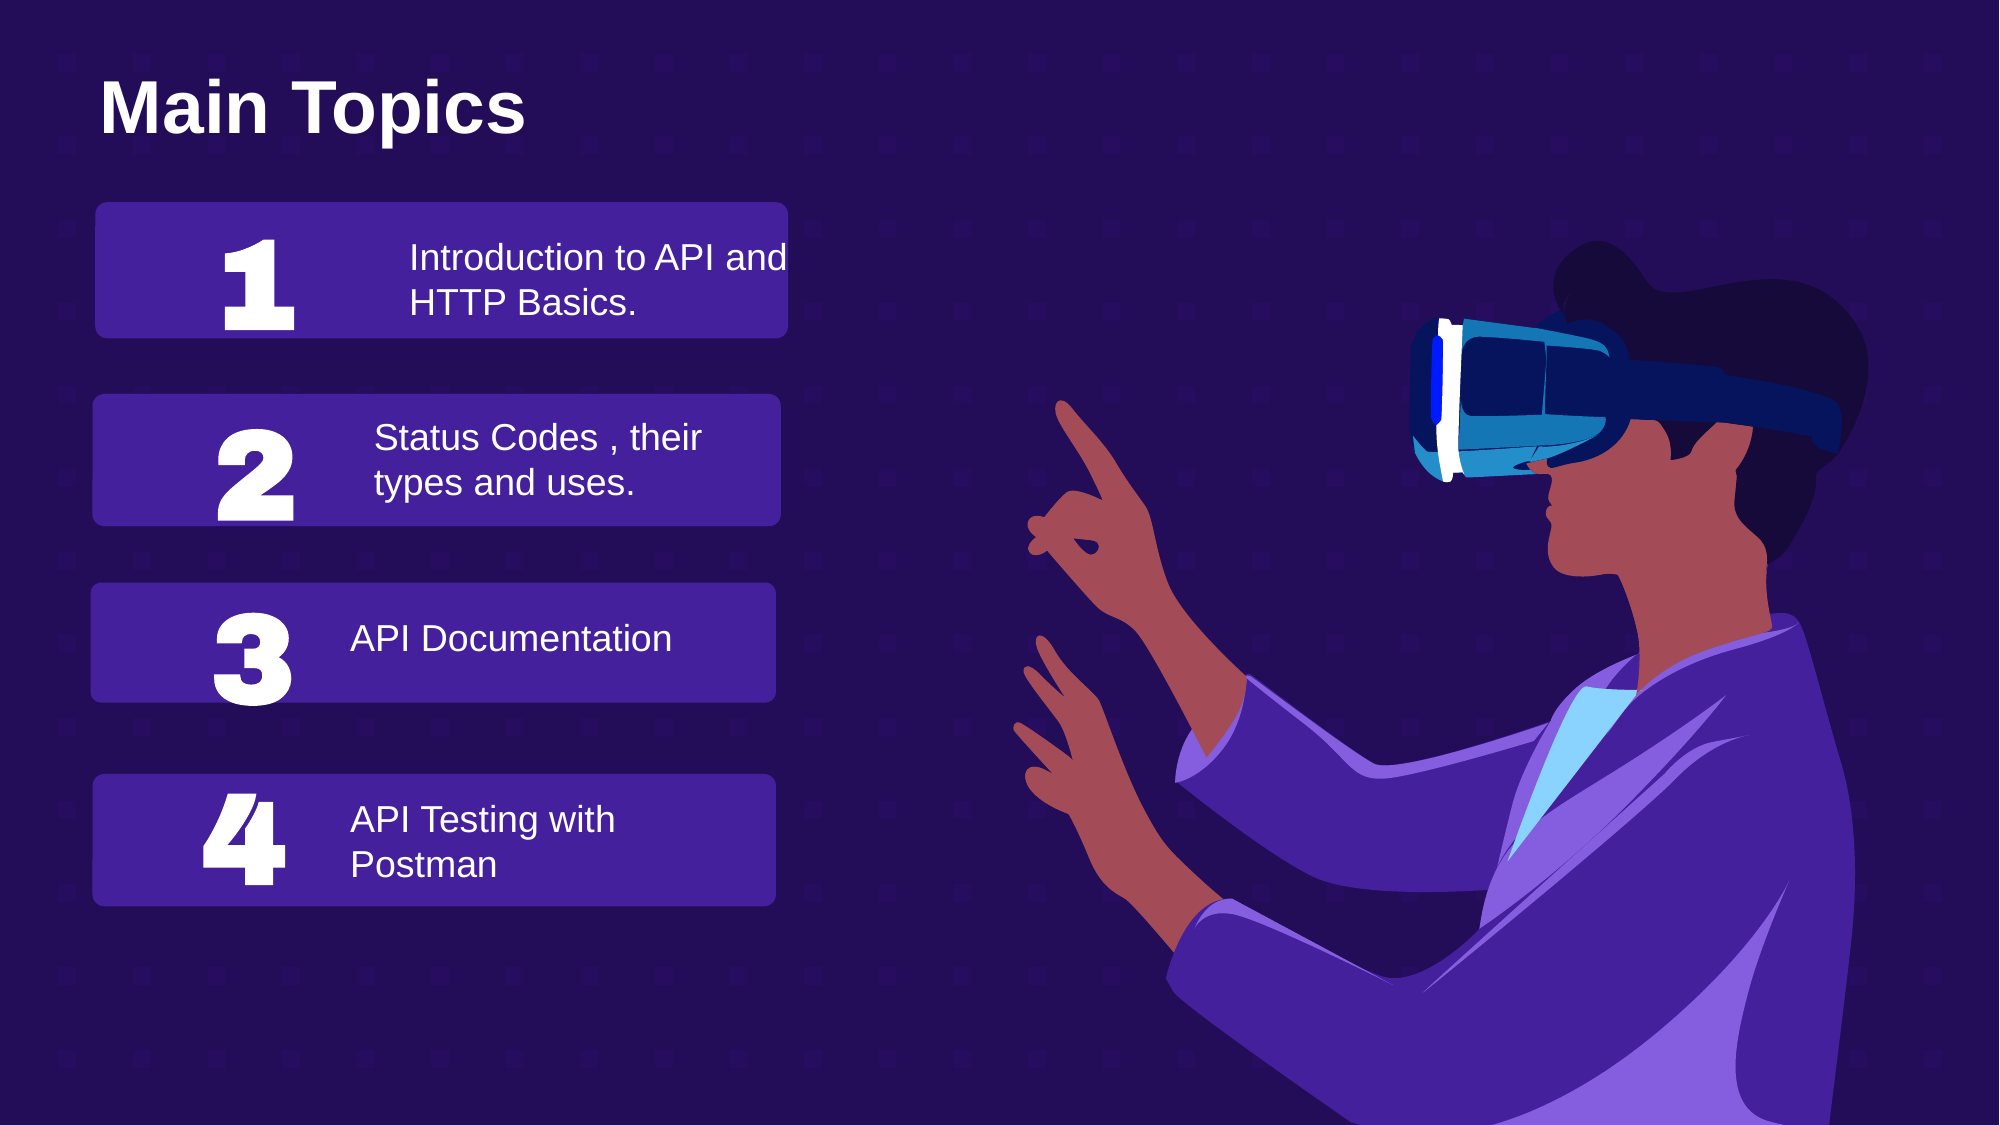

# Main Topics

1
Introduction to API and HTTP Basics.

2

Status Codes , their types and uses.
 3

API Documentation
4

API Testing with Postman